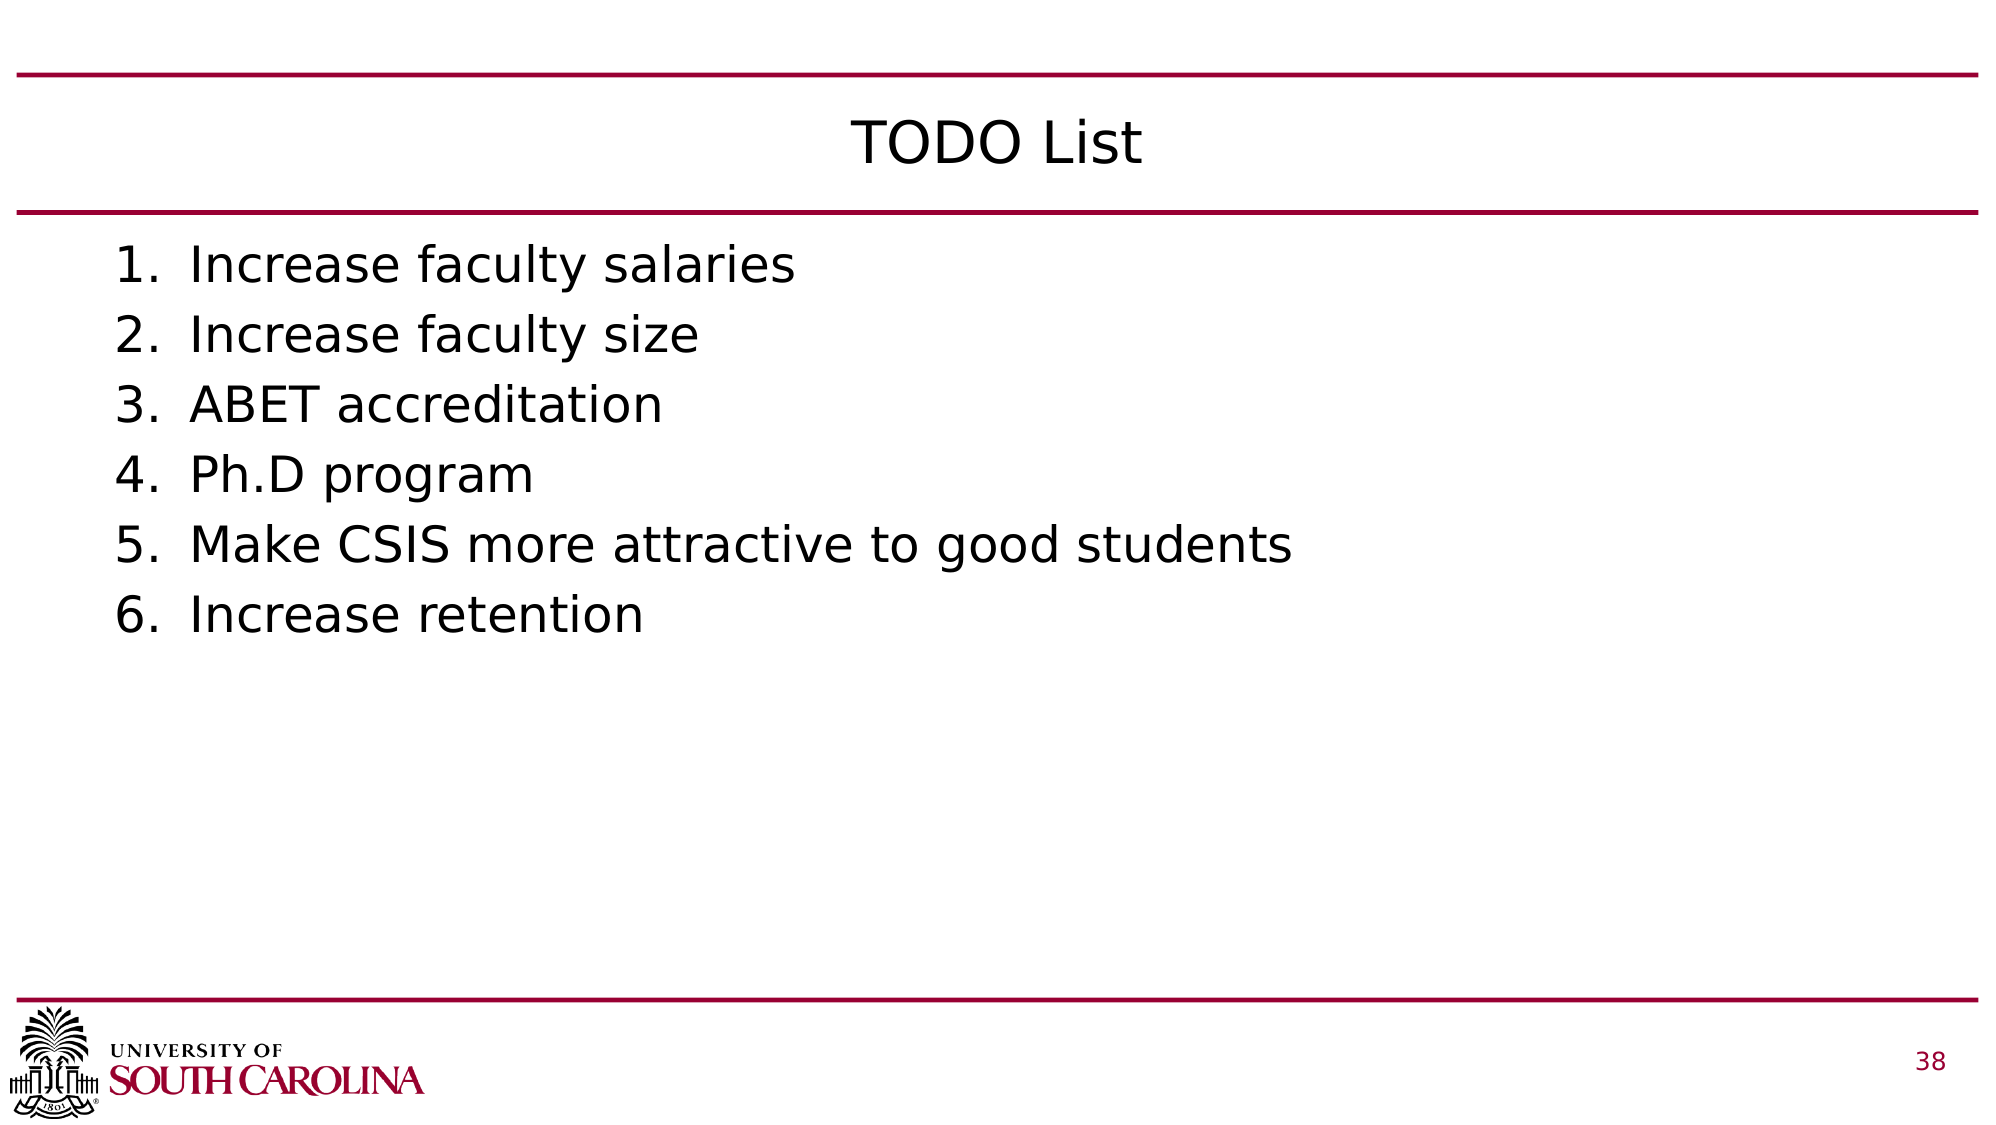

# TODO List
Increase faculty salaries
Increase faculty size
ABET accreditation
Ph.D program
Make CSIS more attractive to good students
Increase retention
 			 38